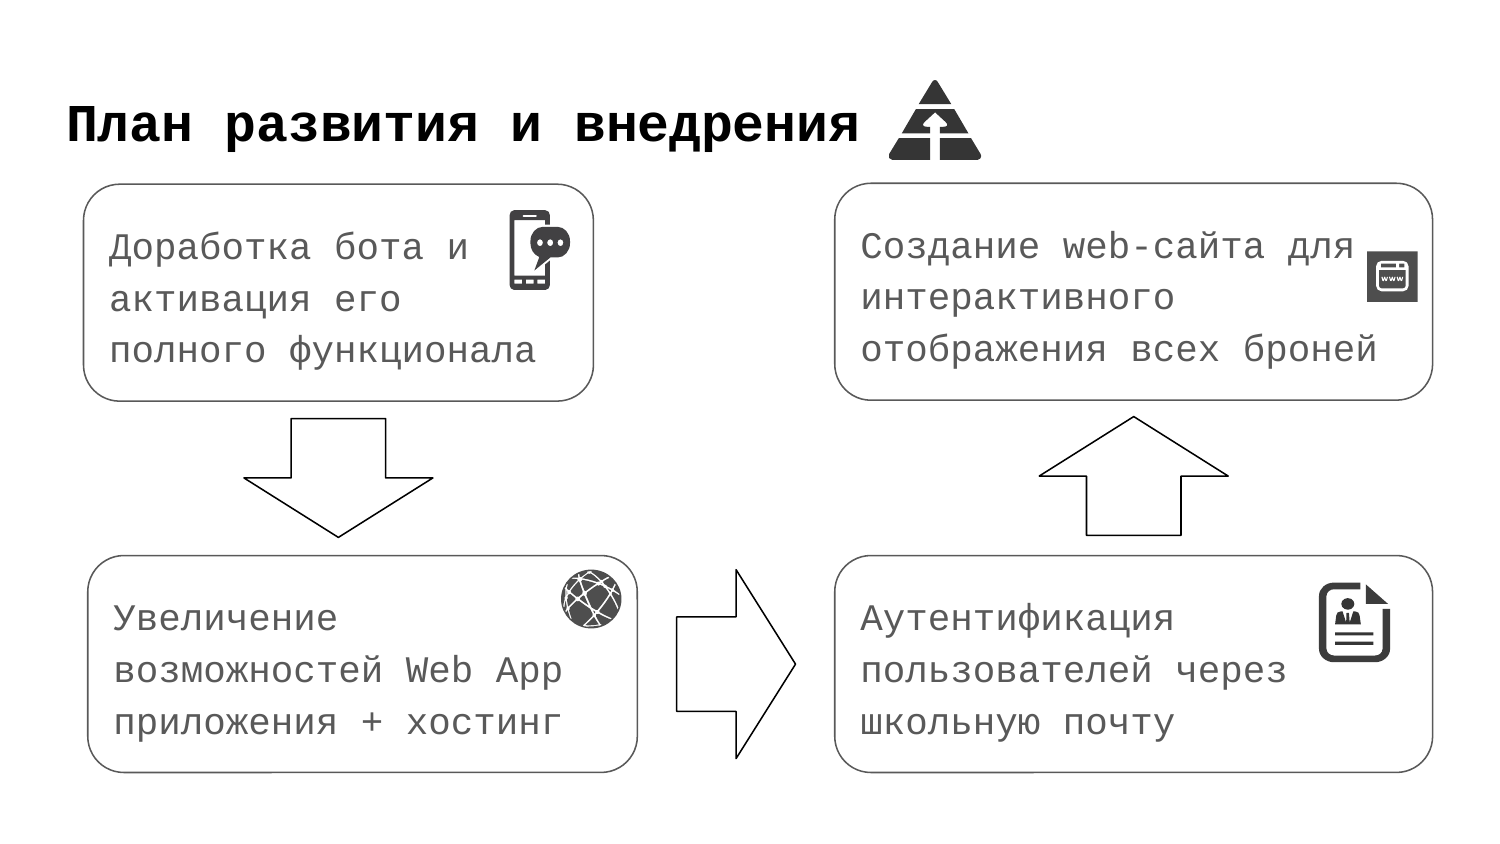

1 week
# План развития и внедрения

Создание web-сайта для интерактивного отображения всех броней
Доработка бота и активация его полного функционала

Увеличение возможностей Web App приложения + хостинг
Аутентификация пользователей через школьную почту